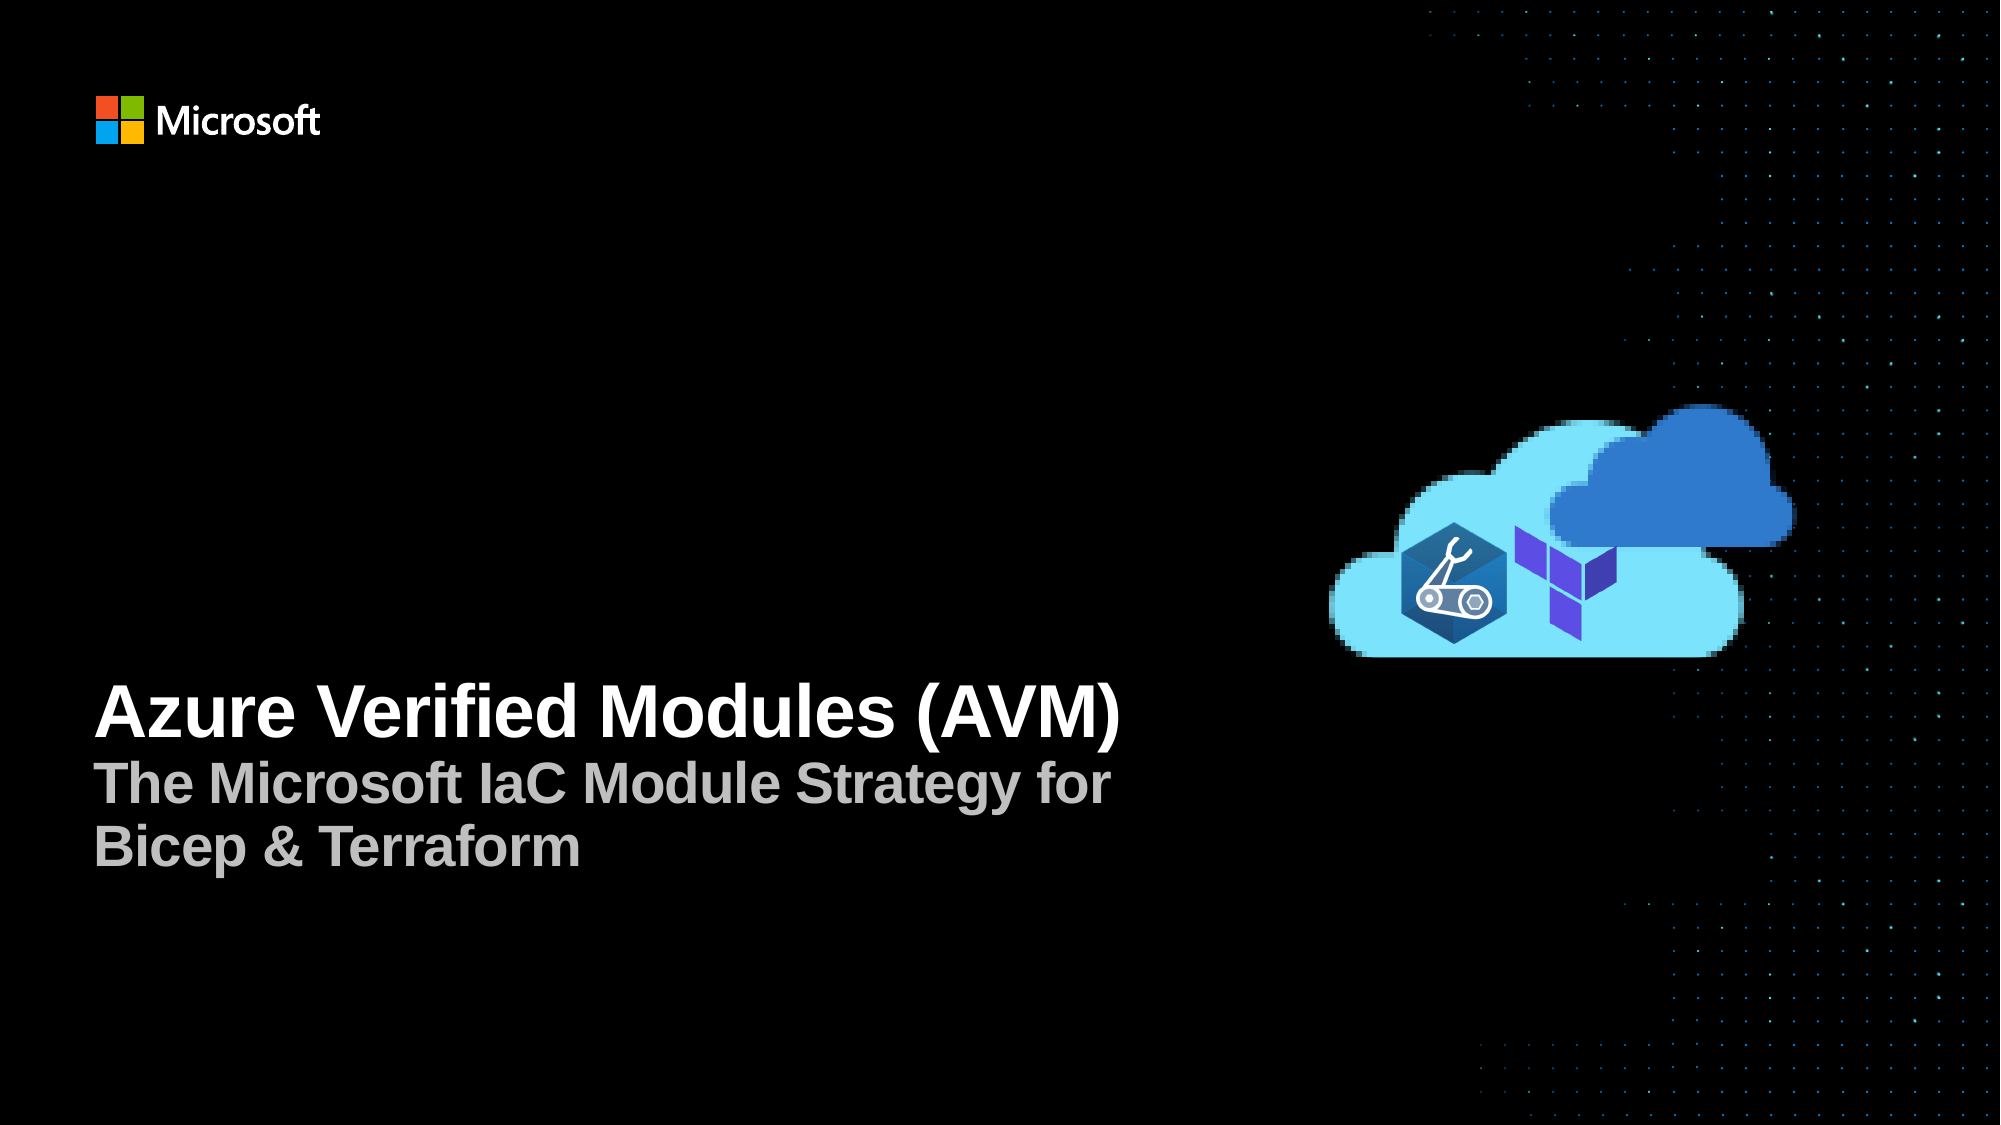

# Azure Verified Modules (AVM) The Microsoft IaC Module Strategy for Bicep & Terraform